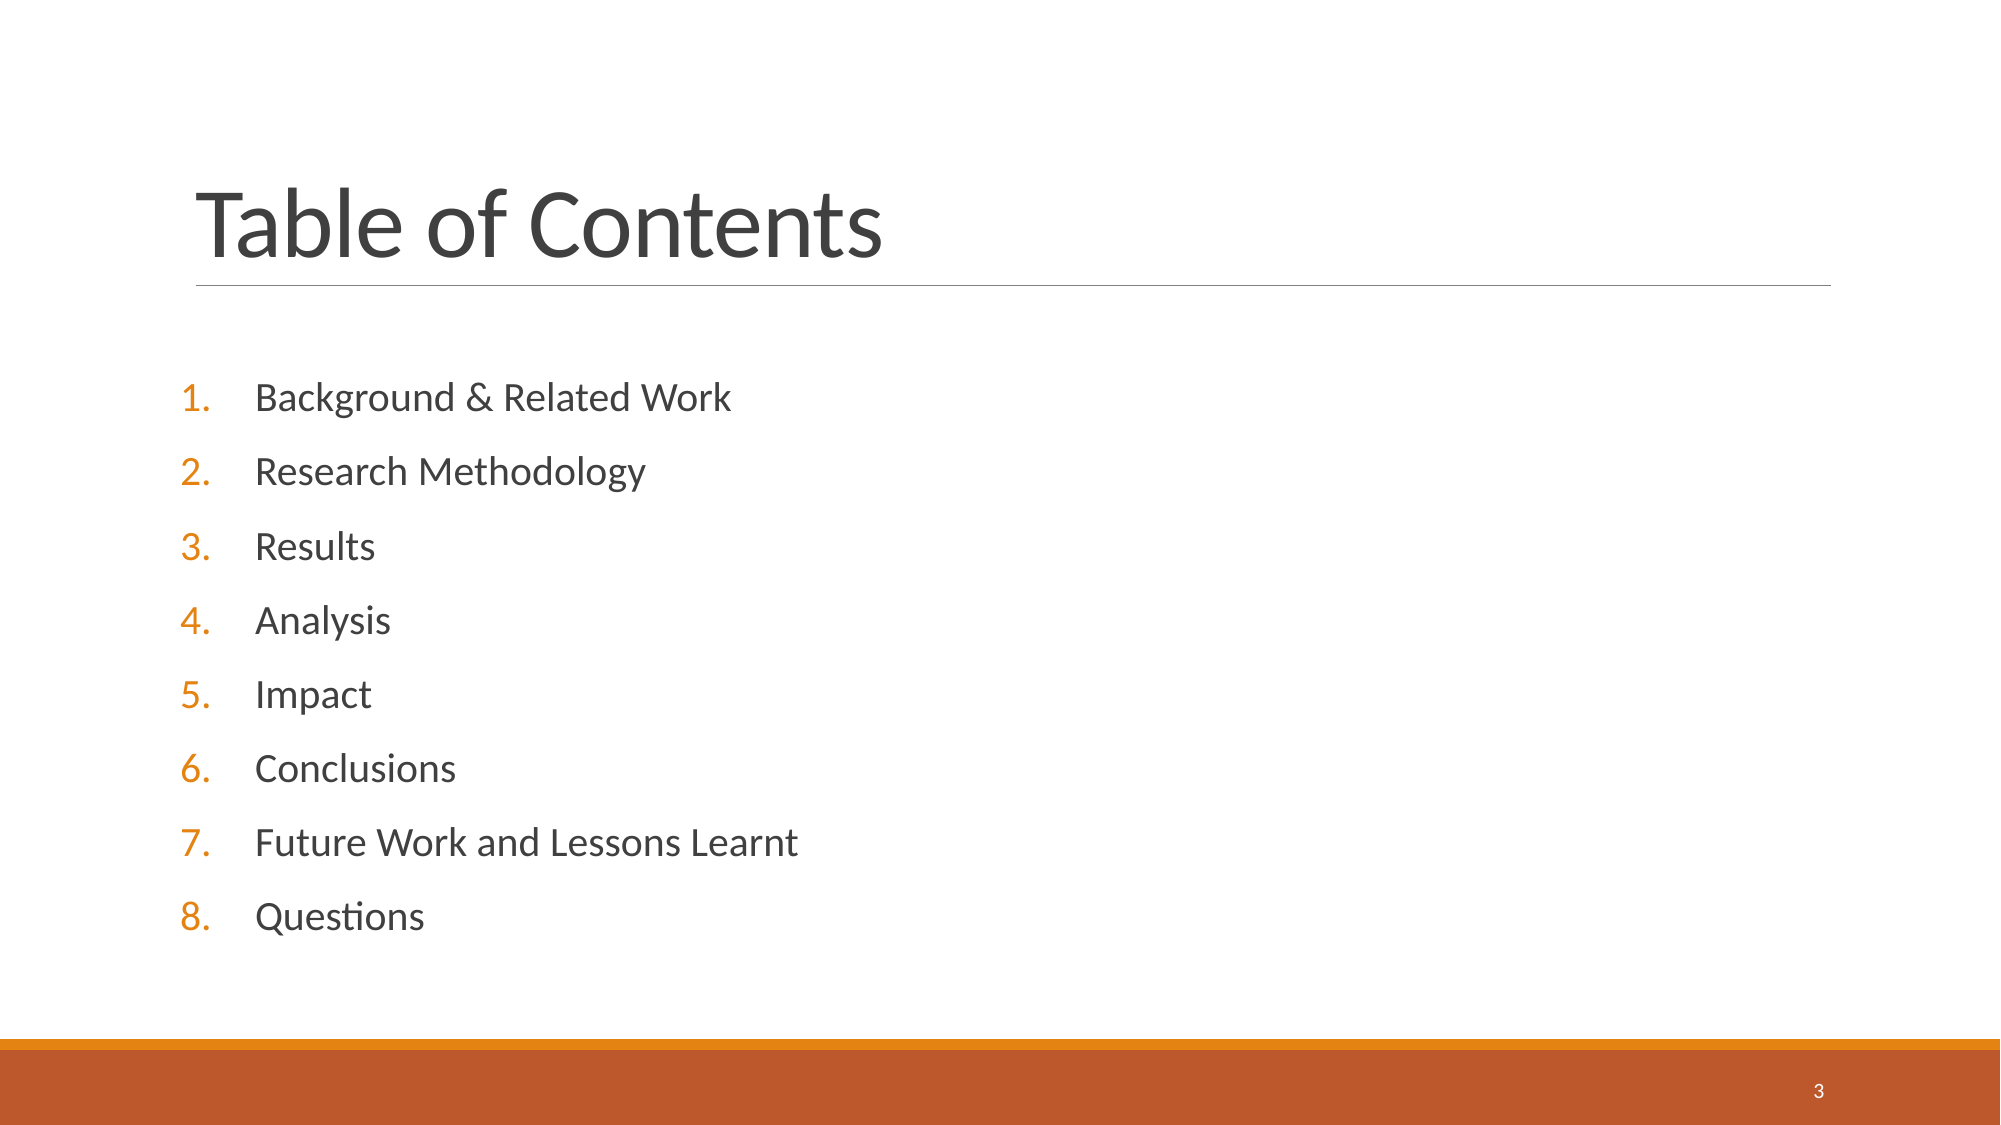

# Table of Contents
Background & Related Work
Research Methodology
Results
Analysis
Impact
Conclusions
Future Work and Lessons Learnt
Questions

3